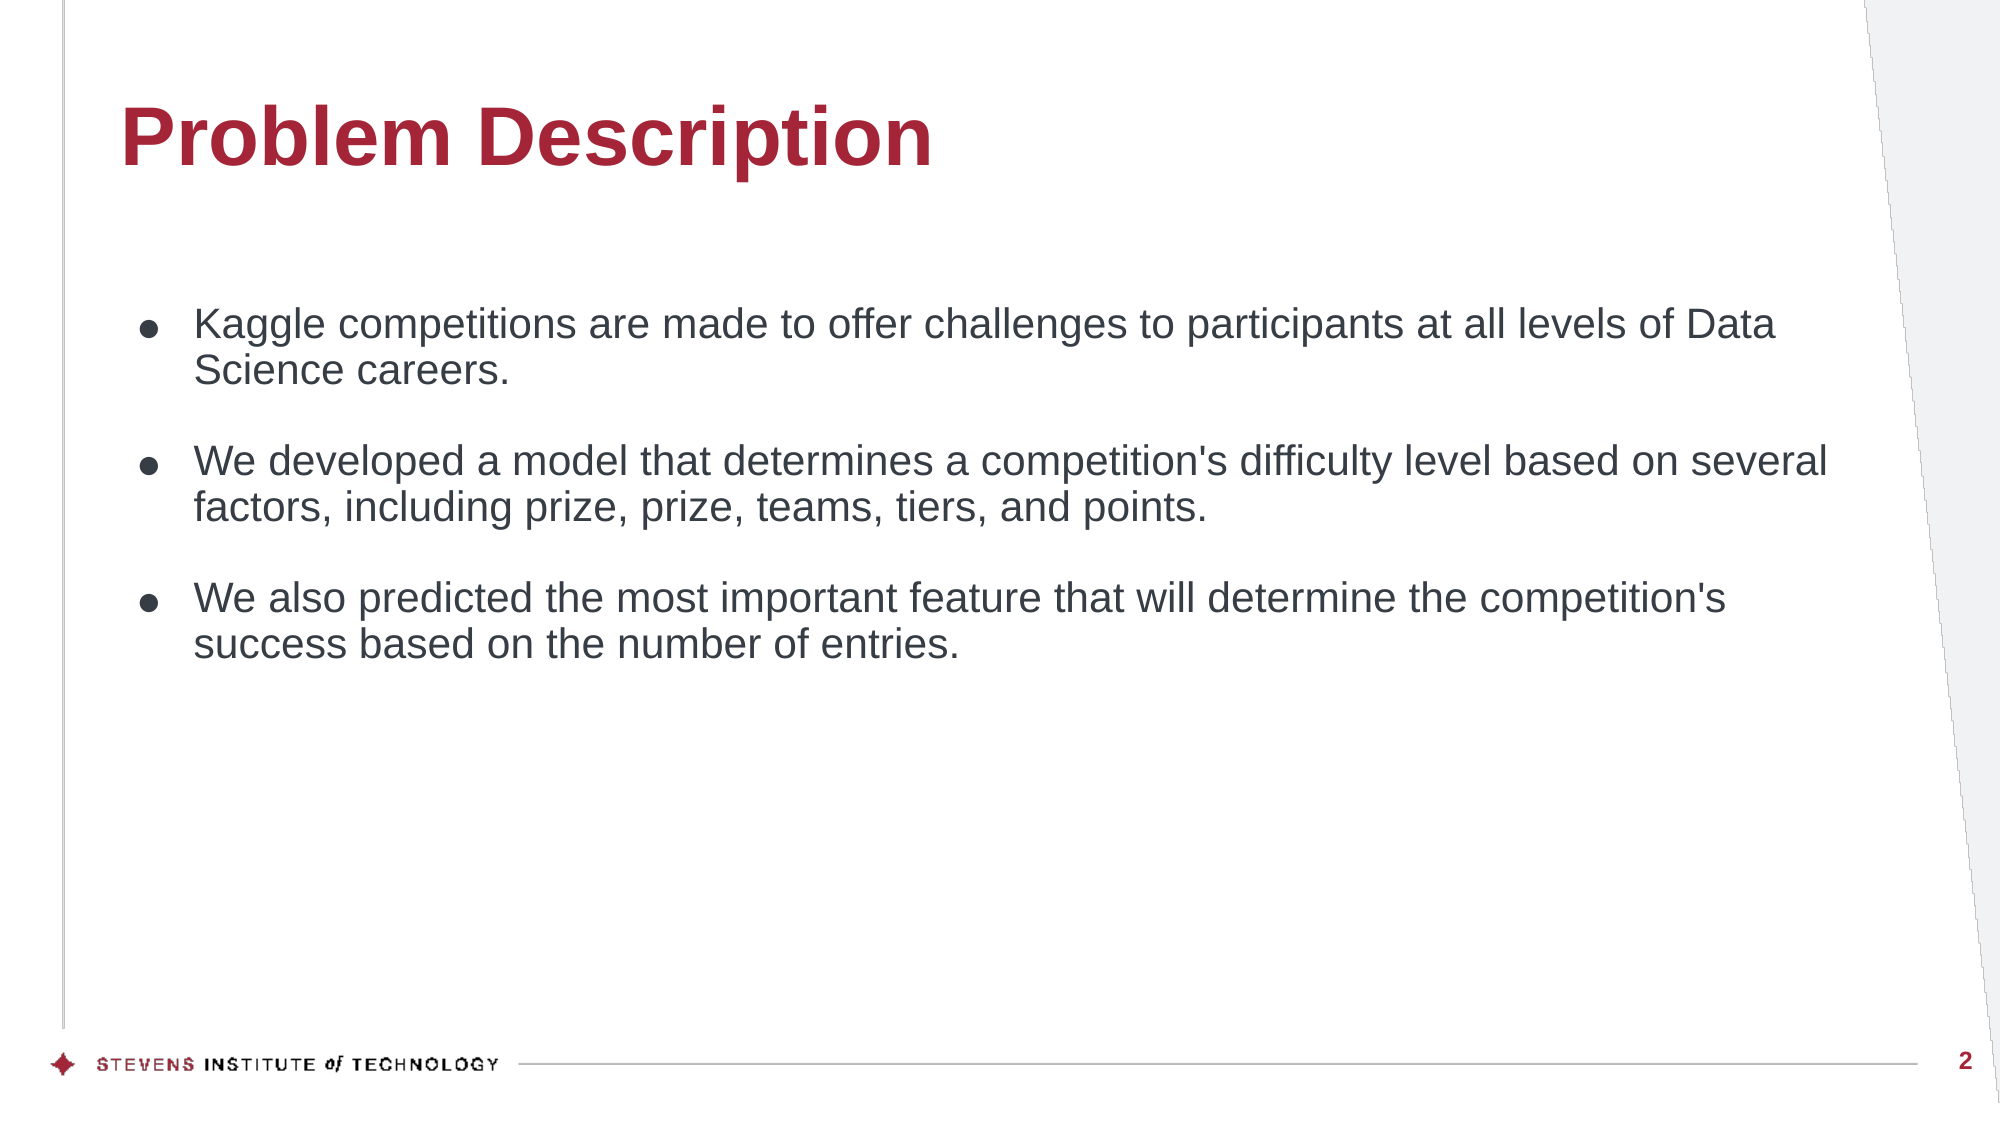

# Problem Description
Kaggle competitions are made to offer challenges to participants at all levels of Data Science careers.

We developed a model that determines a competition's difficulty level based on several factors, including prize, prize, teams, tiers, and points.

We also predicted the most important feature that will determine the competition's success based on the number of entries.
2